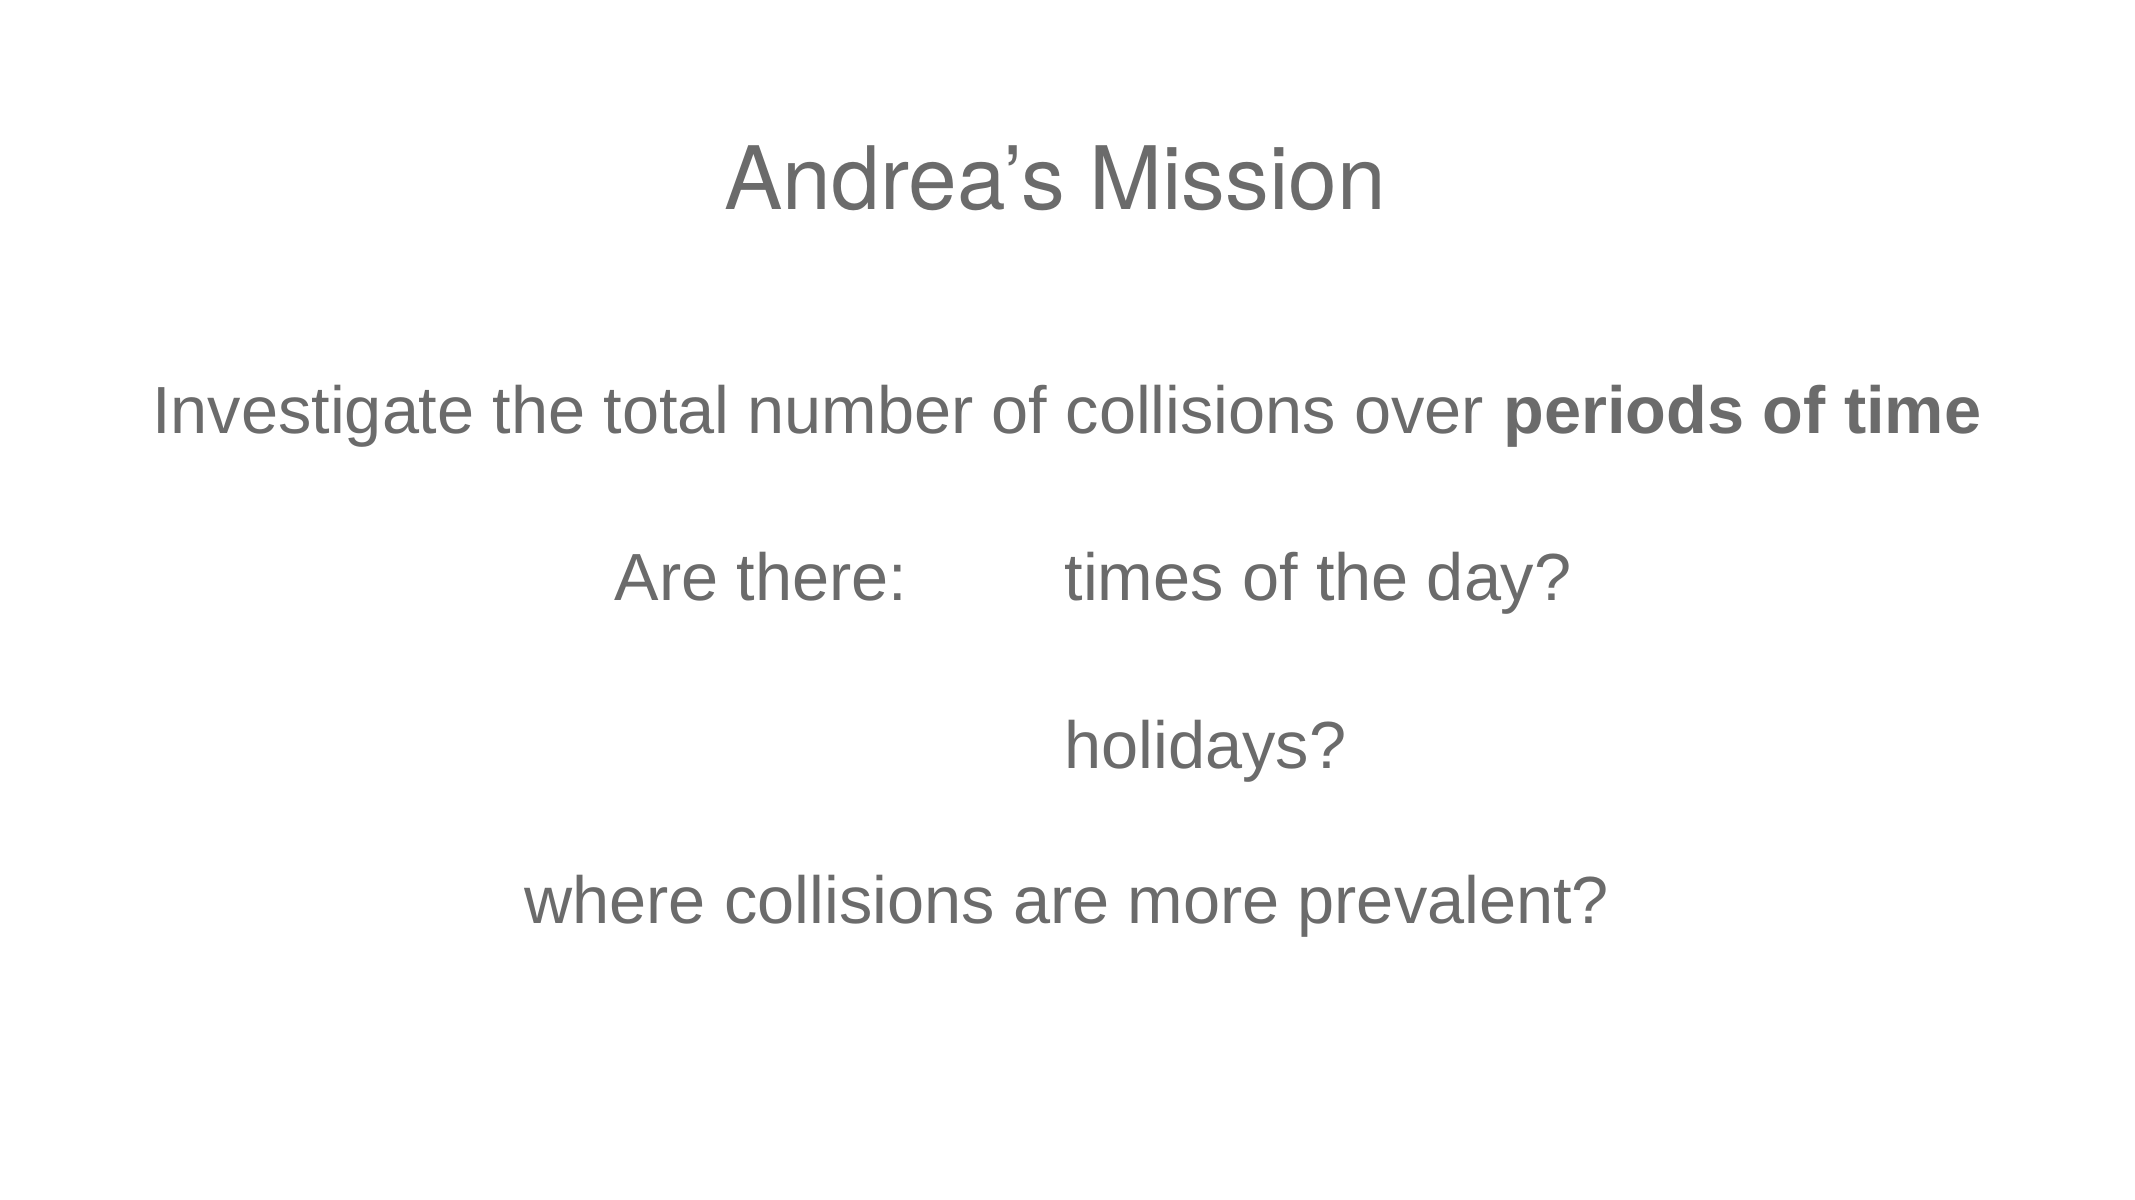

Andrea’s Mission
Investigate the total number of collisions over periods of time
				Are there:		times of the day?
							holidays?
where collisions are more prevalent?